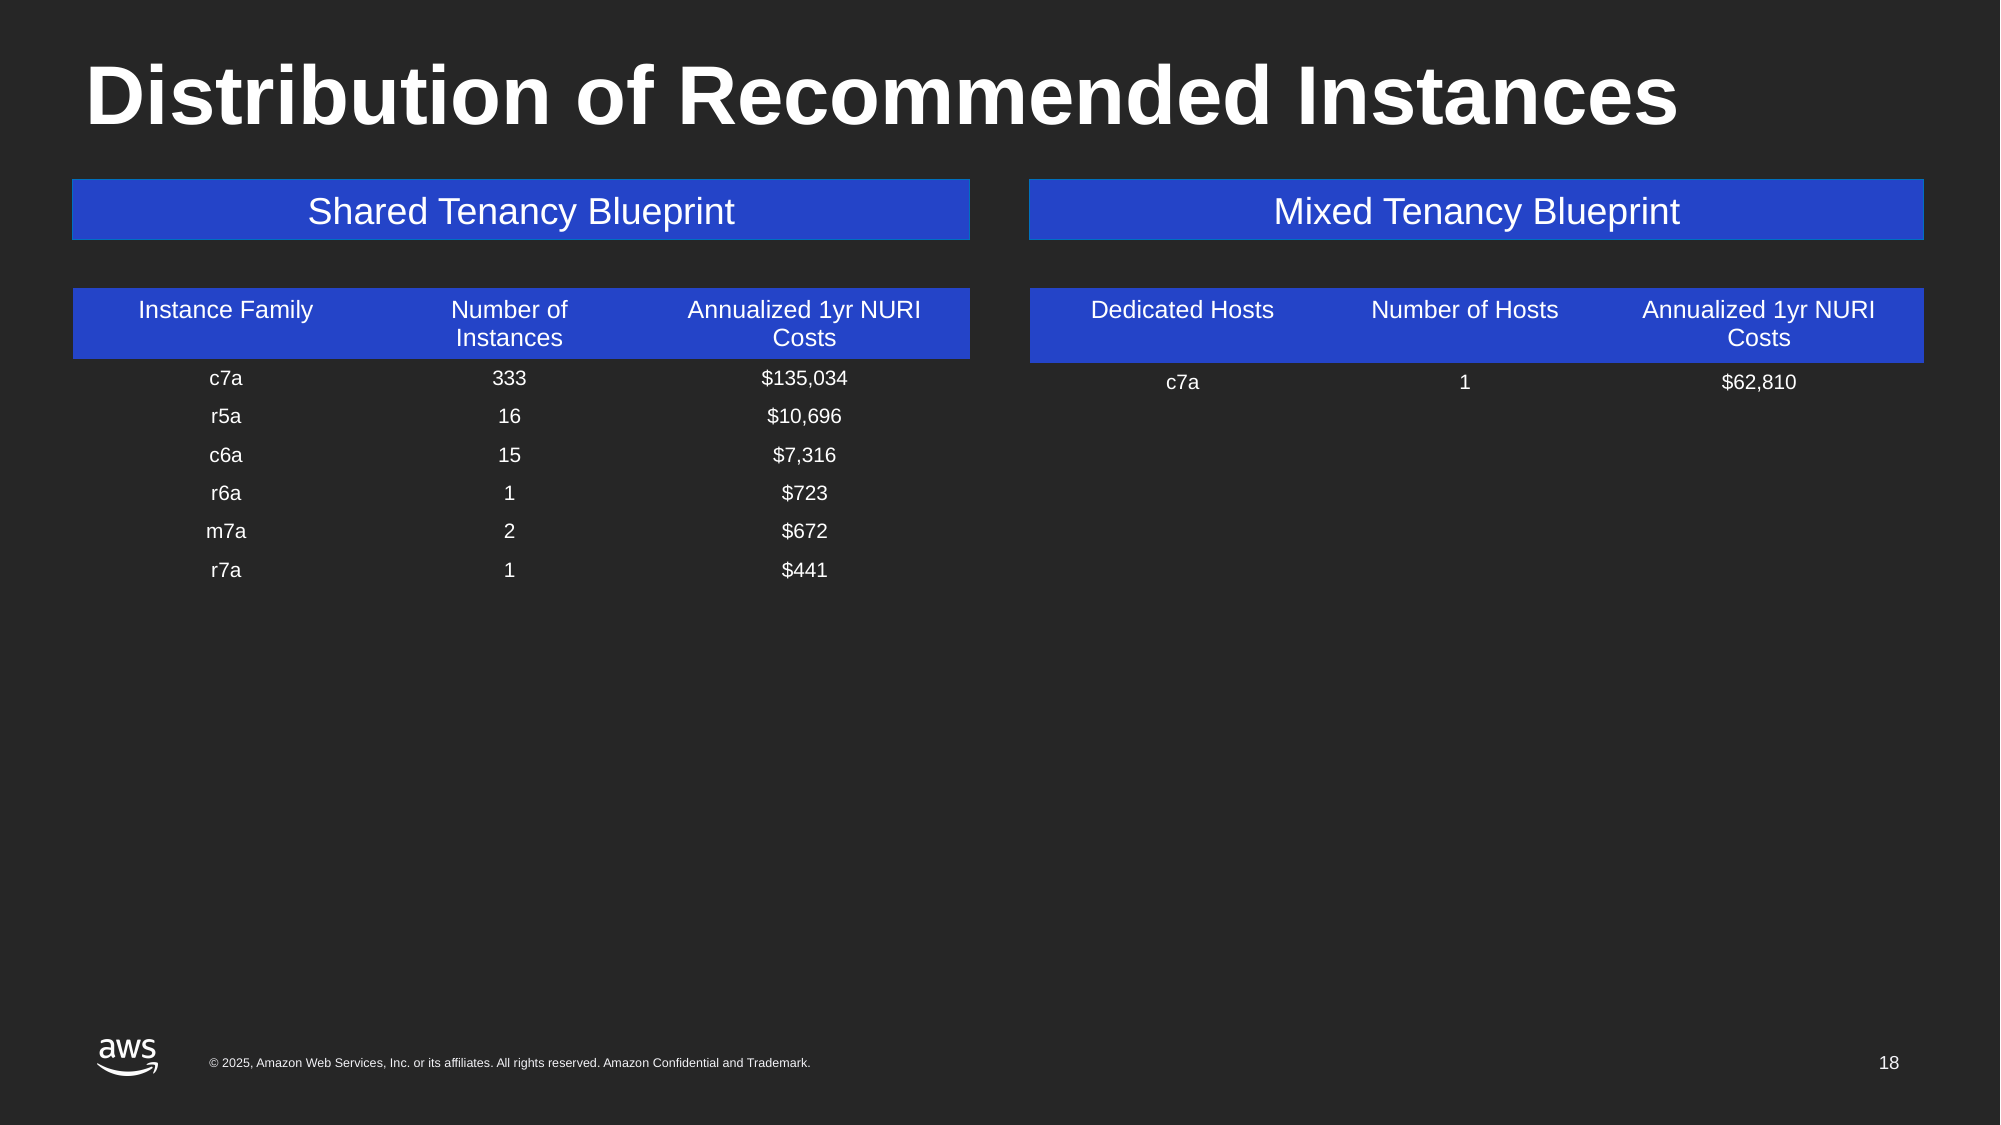

# Distribution of Recommended Instances
Shared Tenancy Blueprint
Mixed Tenancy Blueprint
| Instance Family | Number of Instances | Annualized 1yr NURI Costs |
| --- | --- | --- |
| c7a | 333 | $135,034 |
| r5a | 16 | $10,696 |
| c6a | 15 | $7,316 |
| r6a | 1 | $723 |
| m7a | 2 | $672 |
| r7a | 1 | $441 |
|  |  |  |
|  |  |  |
|  |  |  |
|  |  |  |
|  |  |  |
|  |  |  |
|  |  |  |
|  |  |  |
|  |  |  |
|  |  |  |
| Dedicated Hosts | Number of Hosts | Annualized 1yr NURI Costs |
| --- | --- | --- |
| c7a | 1 | $62,810 |
|  |  |  |
|  |  |  |
|  |  |  |
|  |  |  |
|  |  |  |
|  |  |  |
|  |  |  |
|  |  |  |
|  |  |  |
|  |  |  |
|  |  |  |
|  |  |  |
|  |  |  |
|  |  |  |
|  |  |  |